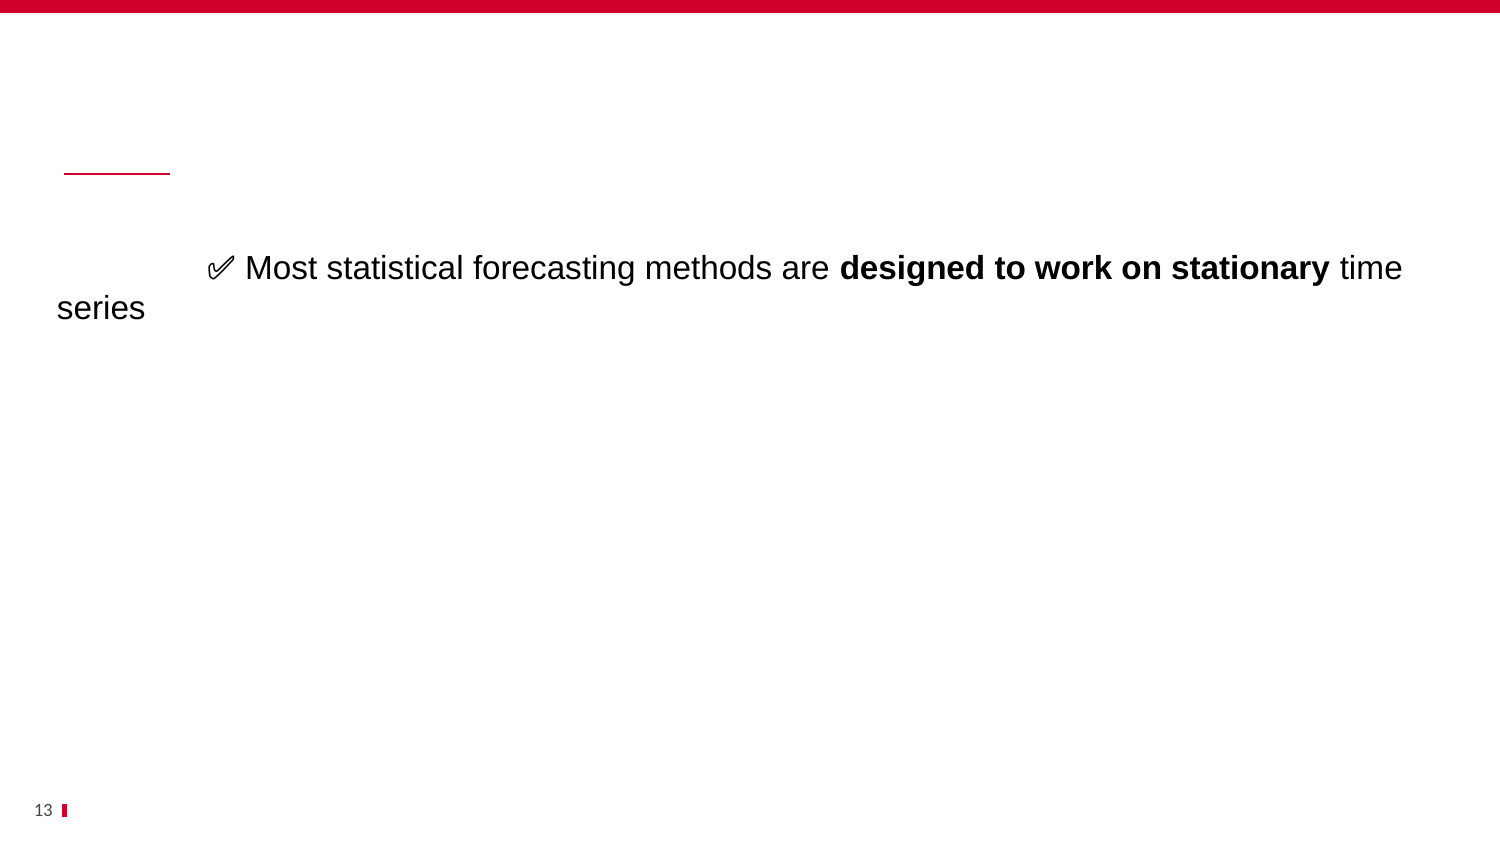

Bénéfices

	✅ Most statistical forecasting methods are designed to work on stationary time series

13